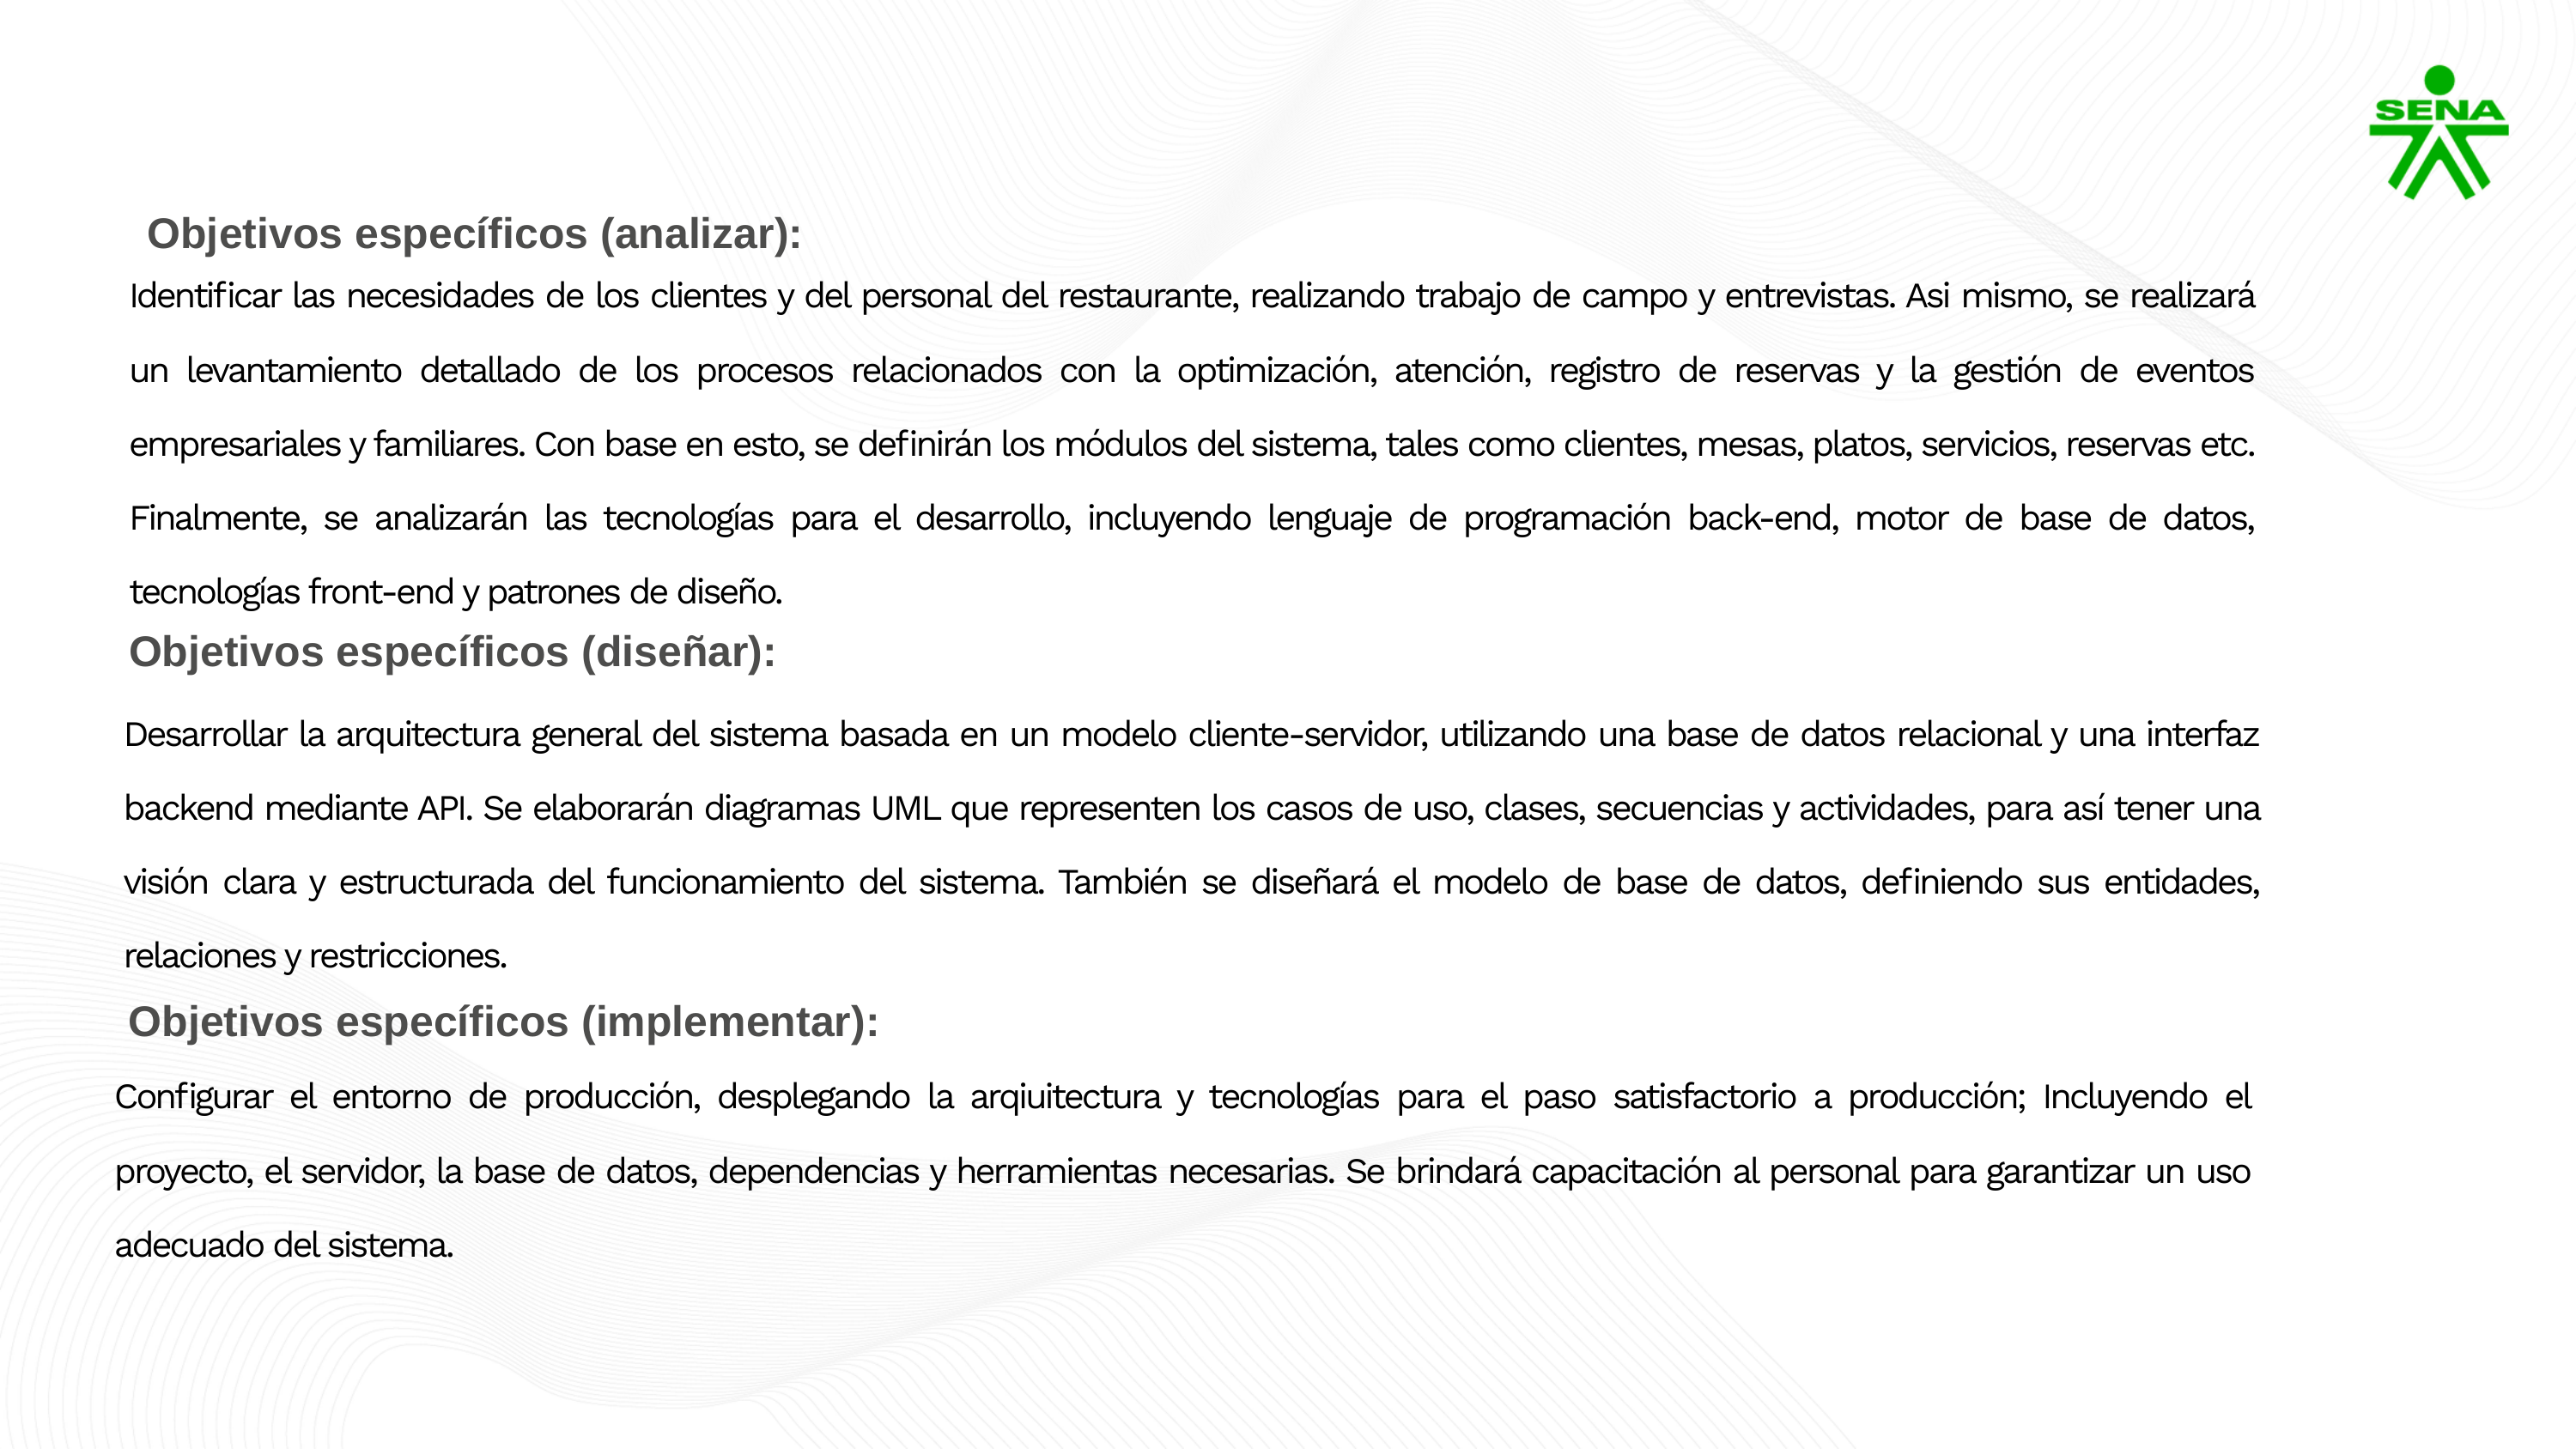

Objetivos específicos (analizar):
Identificar las necesidades de los clientes y del personal del restaurante, realizando trabajo de campo y entrevistas. Asi mismo, se realizará un levantamiento detallado de los procesos relacionados con la optimización, atención, registro de reservas y la gestión de eventos empresariales y familiares. Con base en esto, se definirán los módulos del sistema, tales como clientes, mesas, platos, servicios, reservas etc. Finalmente, se analizarán las tecnologías para el desarrollo, incluyendo lenguaje de programación back-end, motor de base de datos, tecnologías front-end y patrones de diseño.
Objetivos específicos (diseñar):

Desarrollar la arquitectura general del sistema basada en un modelo cliente-servidor, utilizando una base de datos relacional y una interfaz backend mediante API. Se elaborarán diagramas UML que representen los casos de uso, clases, secuencias y actividades, para así tener una visión clara y estructurada del funcionamiento del sistema. También se diseñará el modelo de base de datos, definiendo sus entidades, relaciones y restricciones.

Objetivos específicos (implementar):
Configurar el entorno de producción, desplegando la arqiuitectura y tecnologías para el paso satisfactorio a producción; Incluyendo el proyecto, el servidor, la base de datos, dependencias y herramientas necesarias. Se brindará capacitación al personal para garantizar un uso adecuado del sistema.